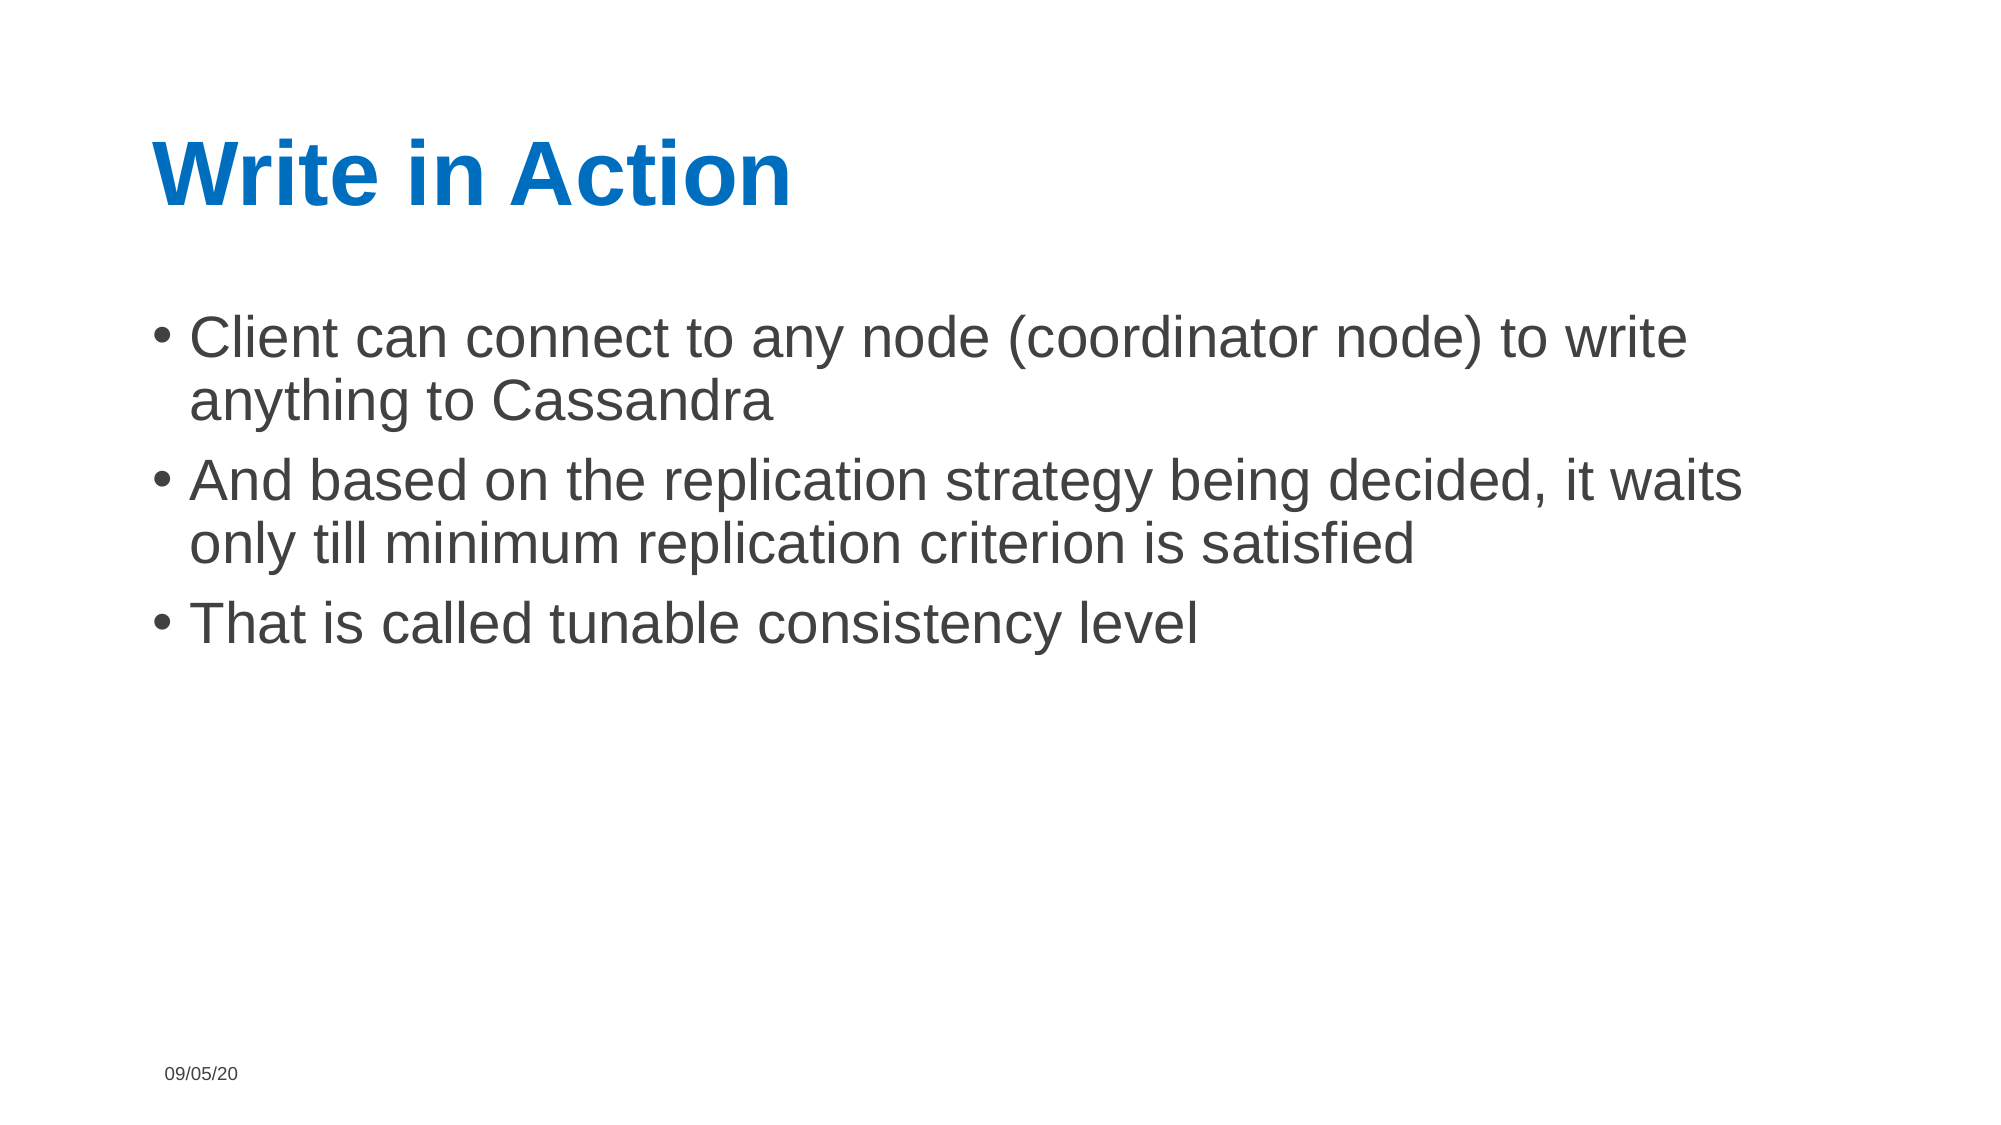

# Write in Action
Client can connect to any node (coordinator node) to write anything to Cassandra
And based on the replication strategy being decided, it waits only till minimum replication criterion is satisfied
That is called tunable consistency level
09/05/20